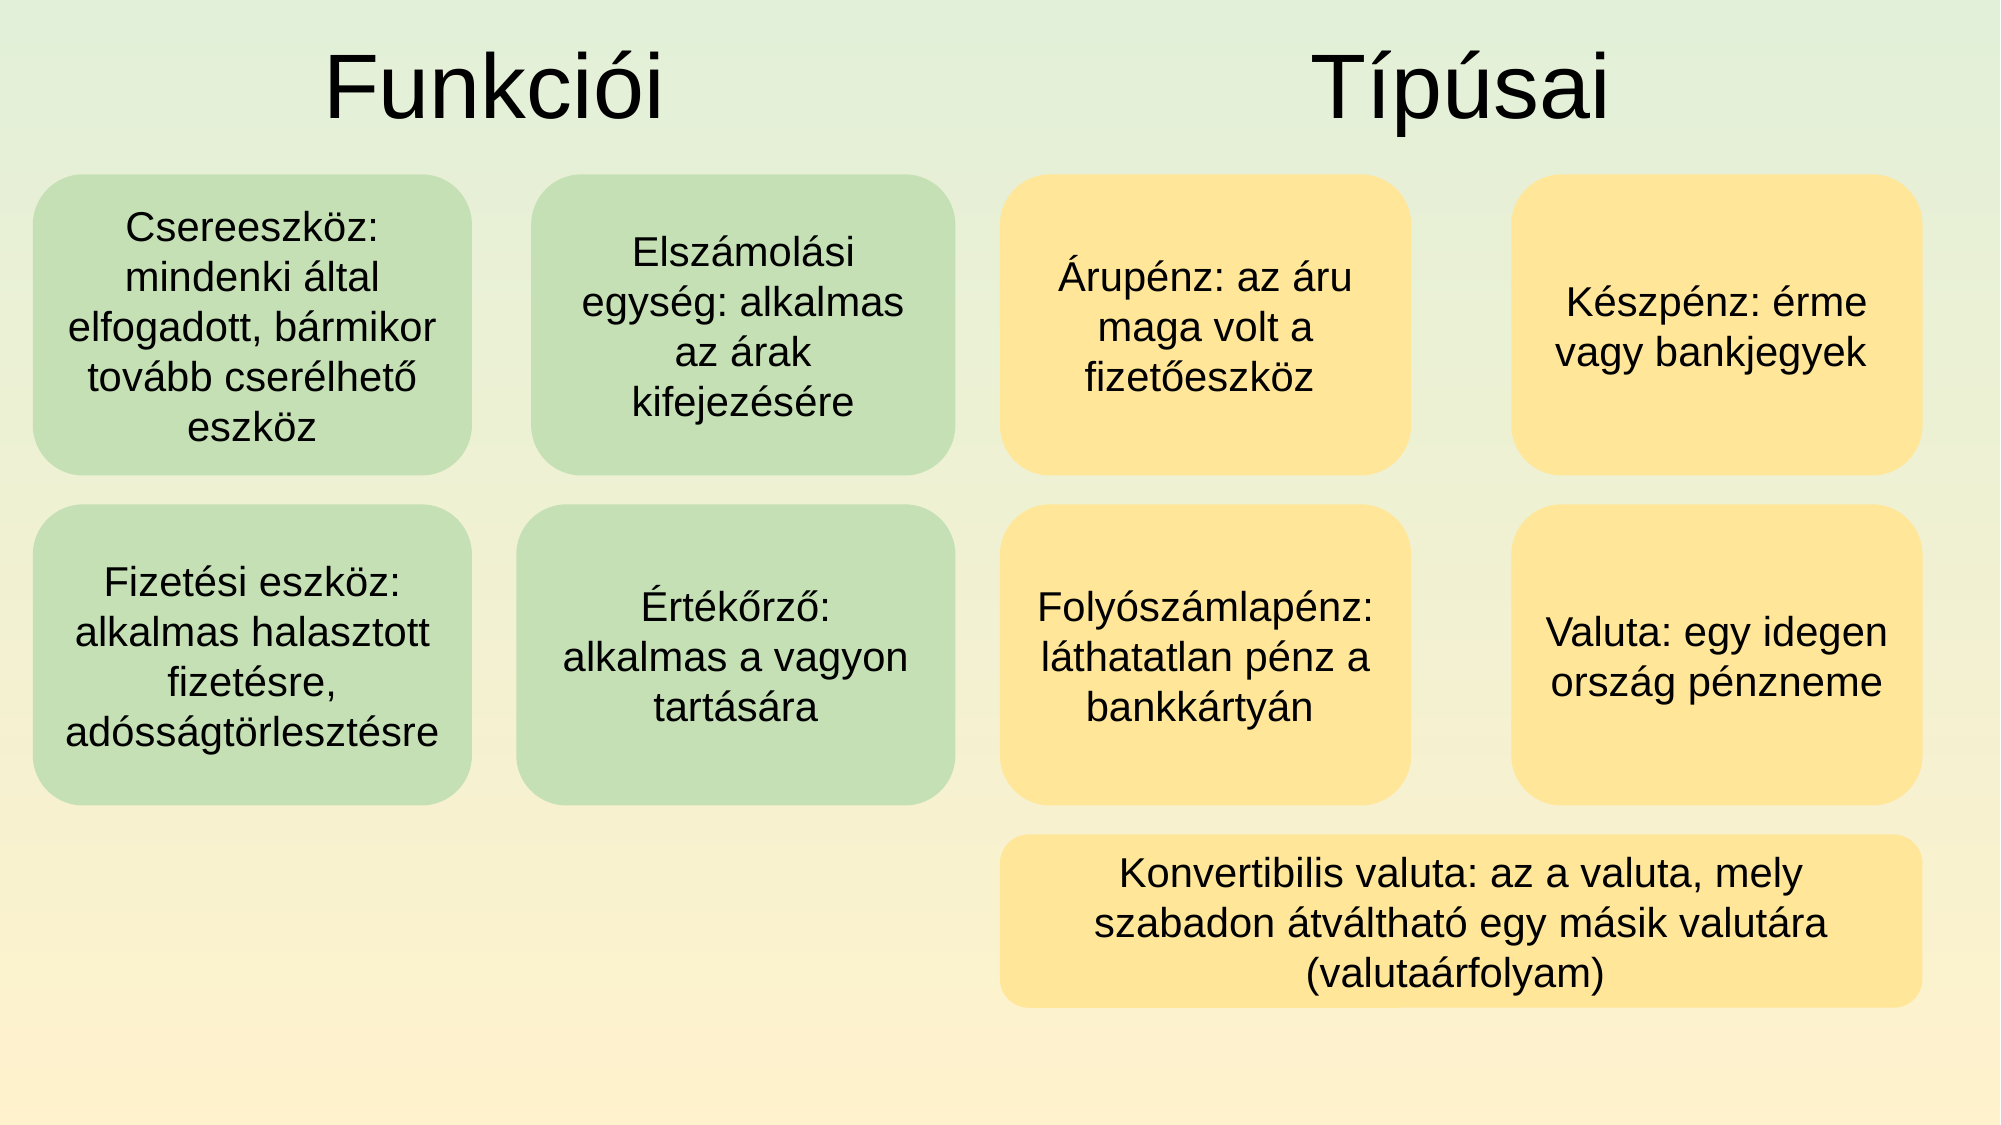

Funkciói
Típúsai
Csereeszköz: mindenki által elfogadott, bármikor tovább cserélhető eszköz
Elszámolási egység: alkalmas az árak kifejezésére
Árupénz: az áru maga volt a fizetőeszköz
Készpénz: érme vagy bankjegyek
Fizetési eszköz: alkalmas halasztott fizetésre, adósságtörlesztésre
Értékőrző:
alkalmas a vagyon tartására
Folyószámlapénz: láthatatlan pénz a bankkártyán
Valuta: egy idegen ország pénzneme
Konvertibilis valuta: az a valuta, mely szabadon átváltható egy másik valutára (valutaárfolyam)